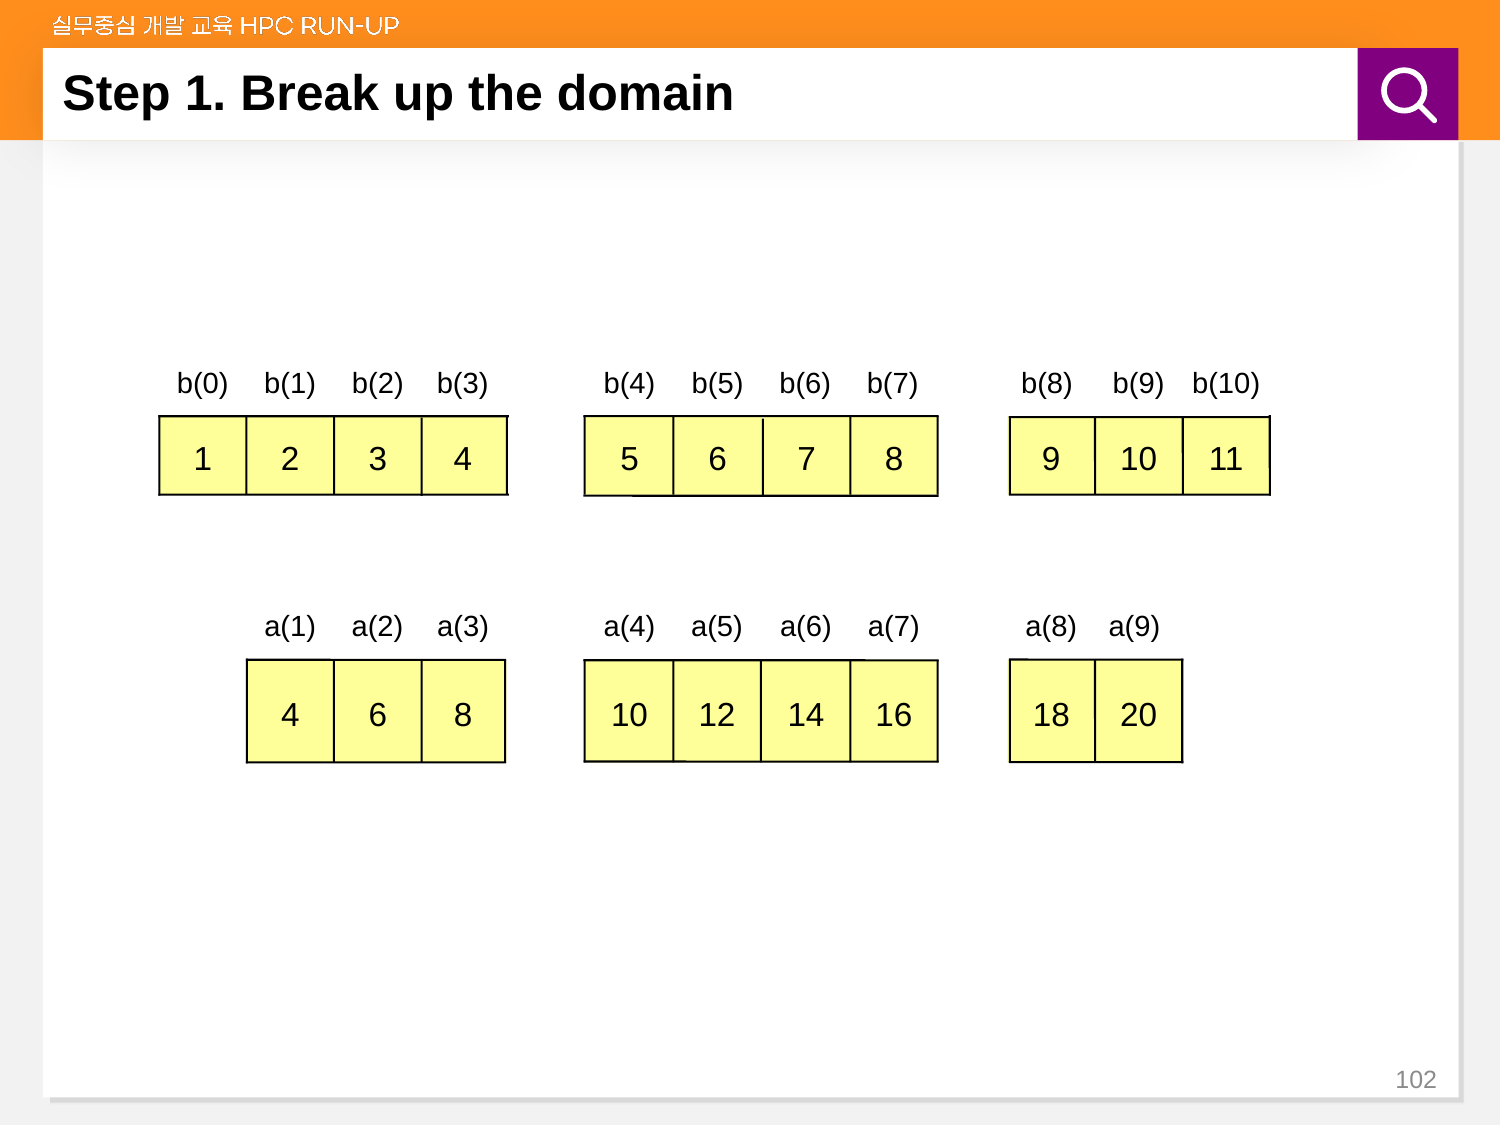

# Step 1. Break up the domain
b(0)
b(1)
b(2)
b(3)
b(4)
b(5)
b(6)
b(7)
b(8)
b(9)
b(10)

1

2

3

4

5
6

7
8

9
10

11

a(1)
a(2)
a(3)
a(4)
a(5)
a(6)
a(7)
a(8)
a(9)

4

6

8

10
12

14
16

18

20

102